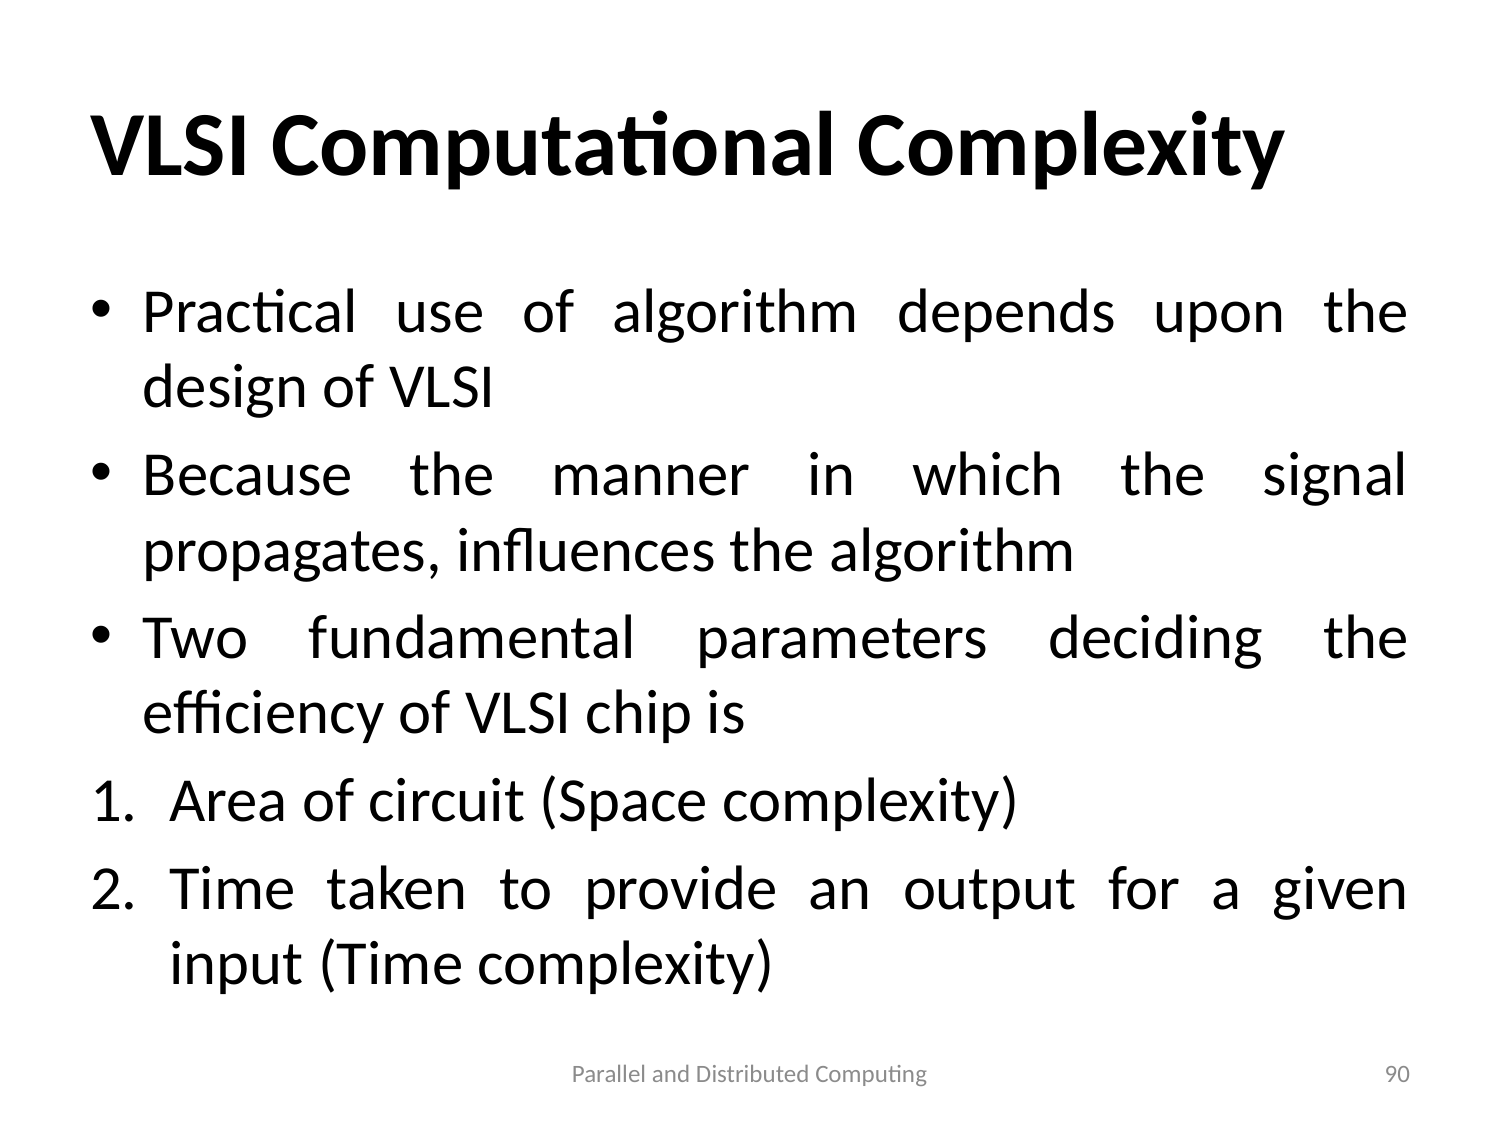

# VLSI Computational Complexity
Practical use of algorithm depends upon the design of VLSI
Because the manner in which the signal propagates, influences the algorithm
Two fundamental parameters deciding the efficiency of VLSI chip is
Area of circuit (Space complexity)
Time taken to provide an output for a given input (Time complexity)
Parallel and Distributed Computing
90